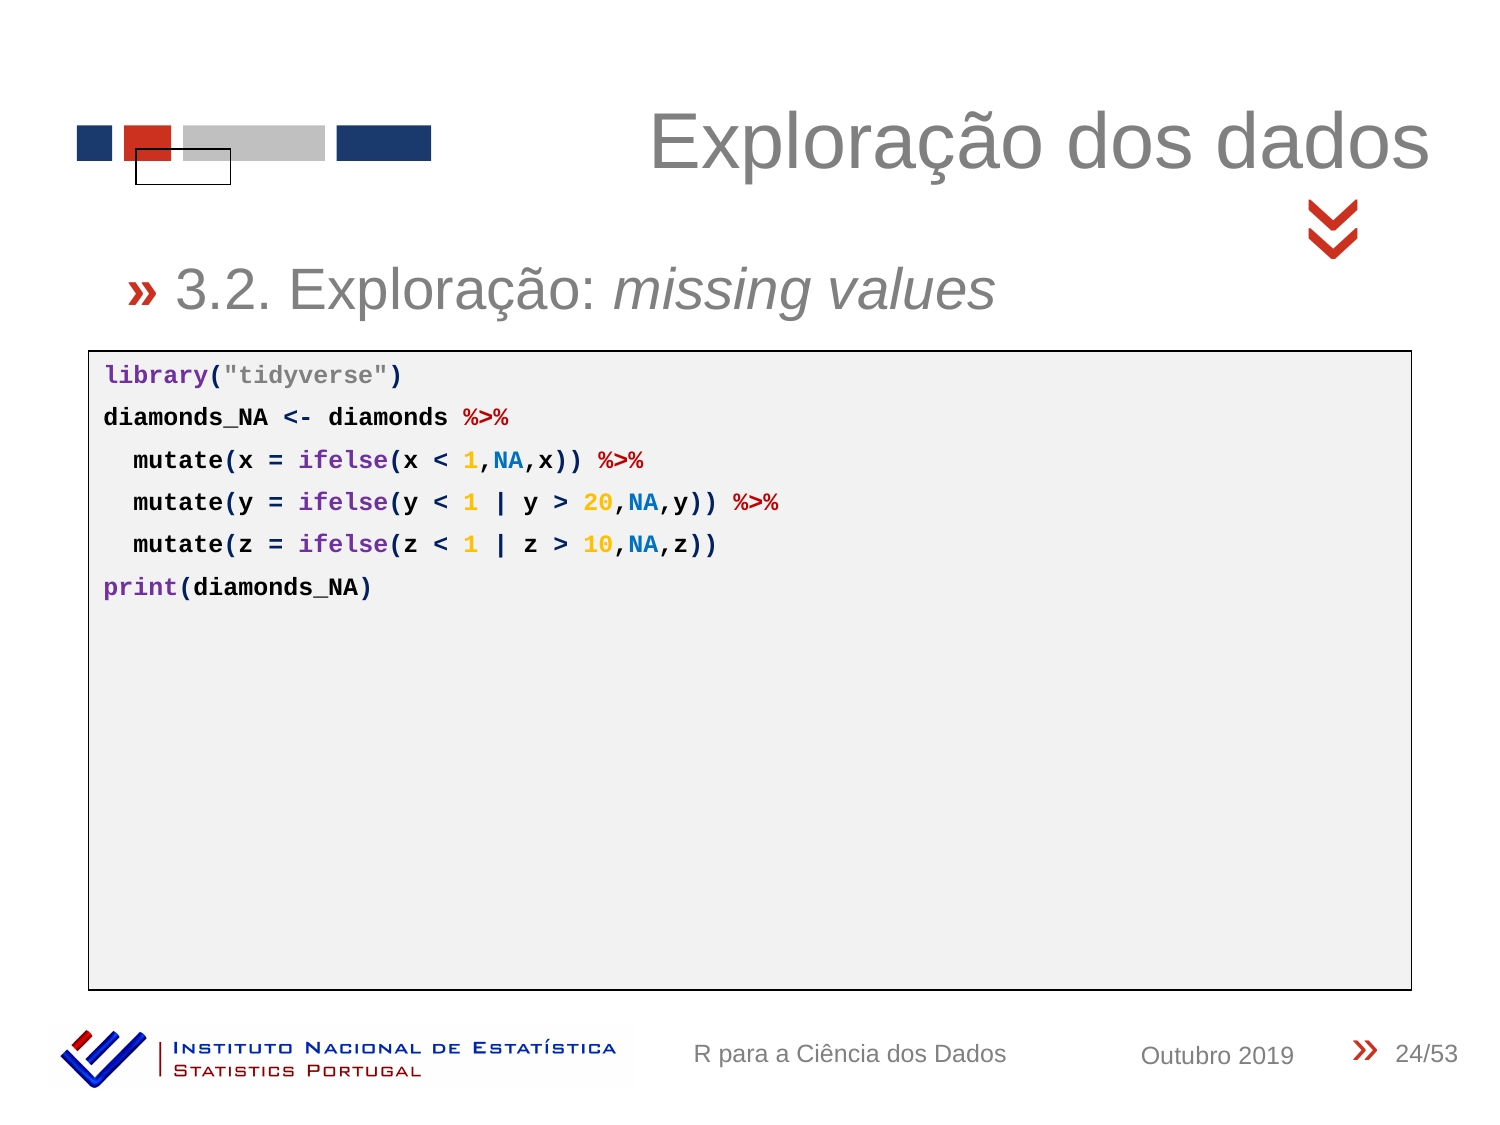

Exploração dos dados
«
» 3.2. Exploração: missing values
library("tidyverse")
diamonds_NA <- diamonds %>%
  mutate(x = ifelse(x < 1,NA,x)) %>%
  mutate(y = ifelse(y < 1 | y > 20,NA,y)) %>%
  mutate(z = ifelse(z < 1 | z > 10,NA,z))
print(diamonds_NA)

24